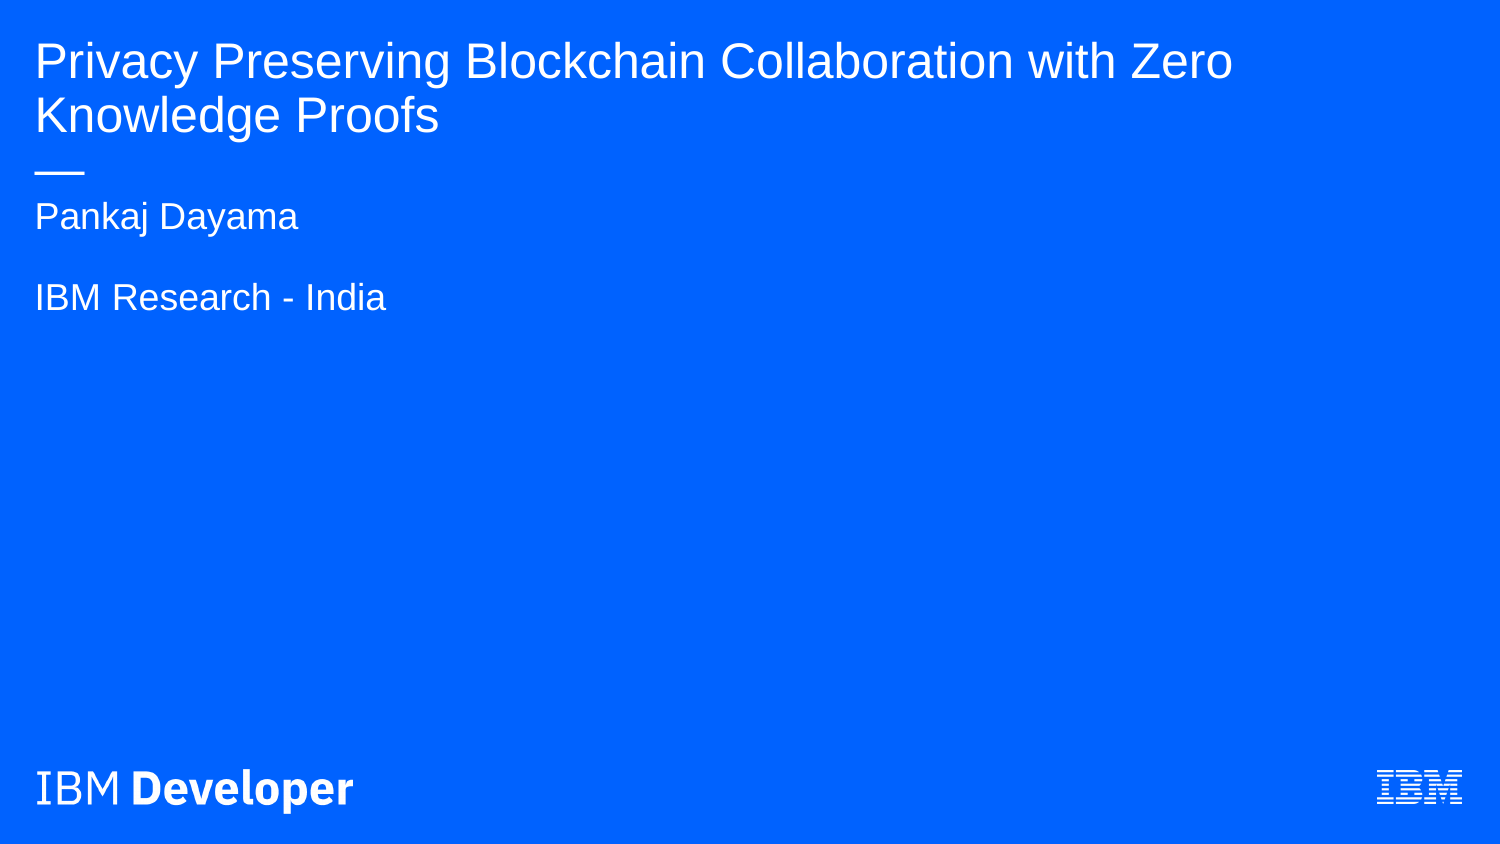

# Privacy Preserving Blockchain Collaboration with Zero Knowledge Proofs — Pankaj Dayama IBM Research - India